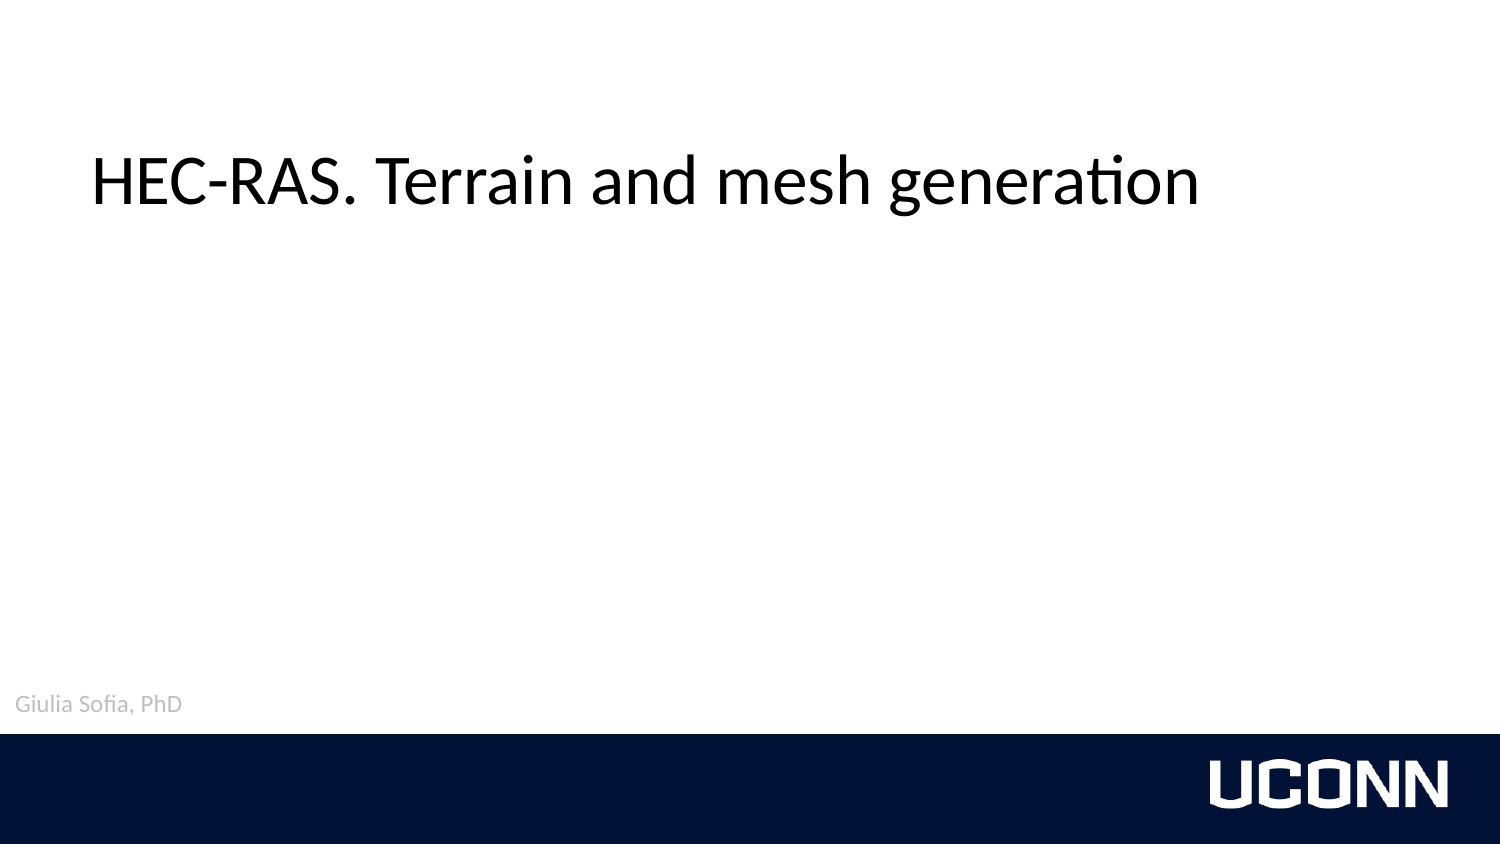

HEC-RAS. Terrain and mesh generation
Giulia Sofia, PhD